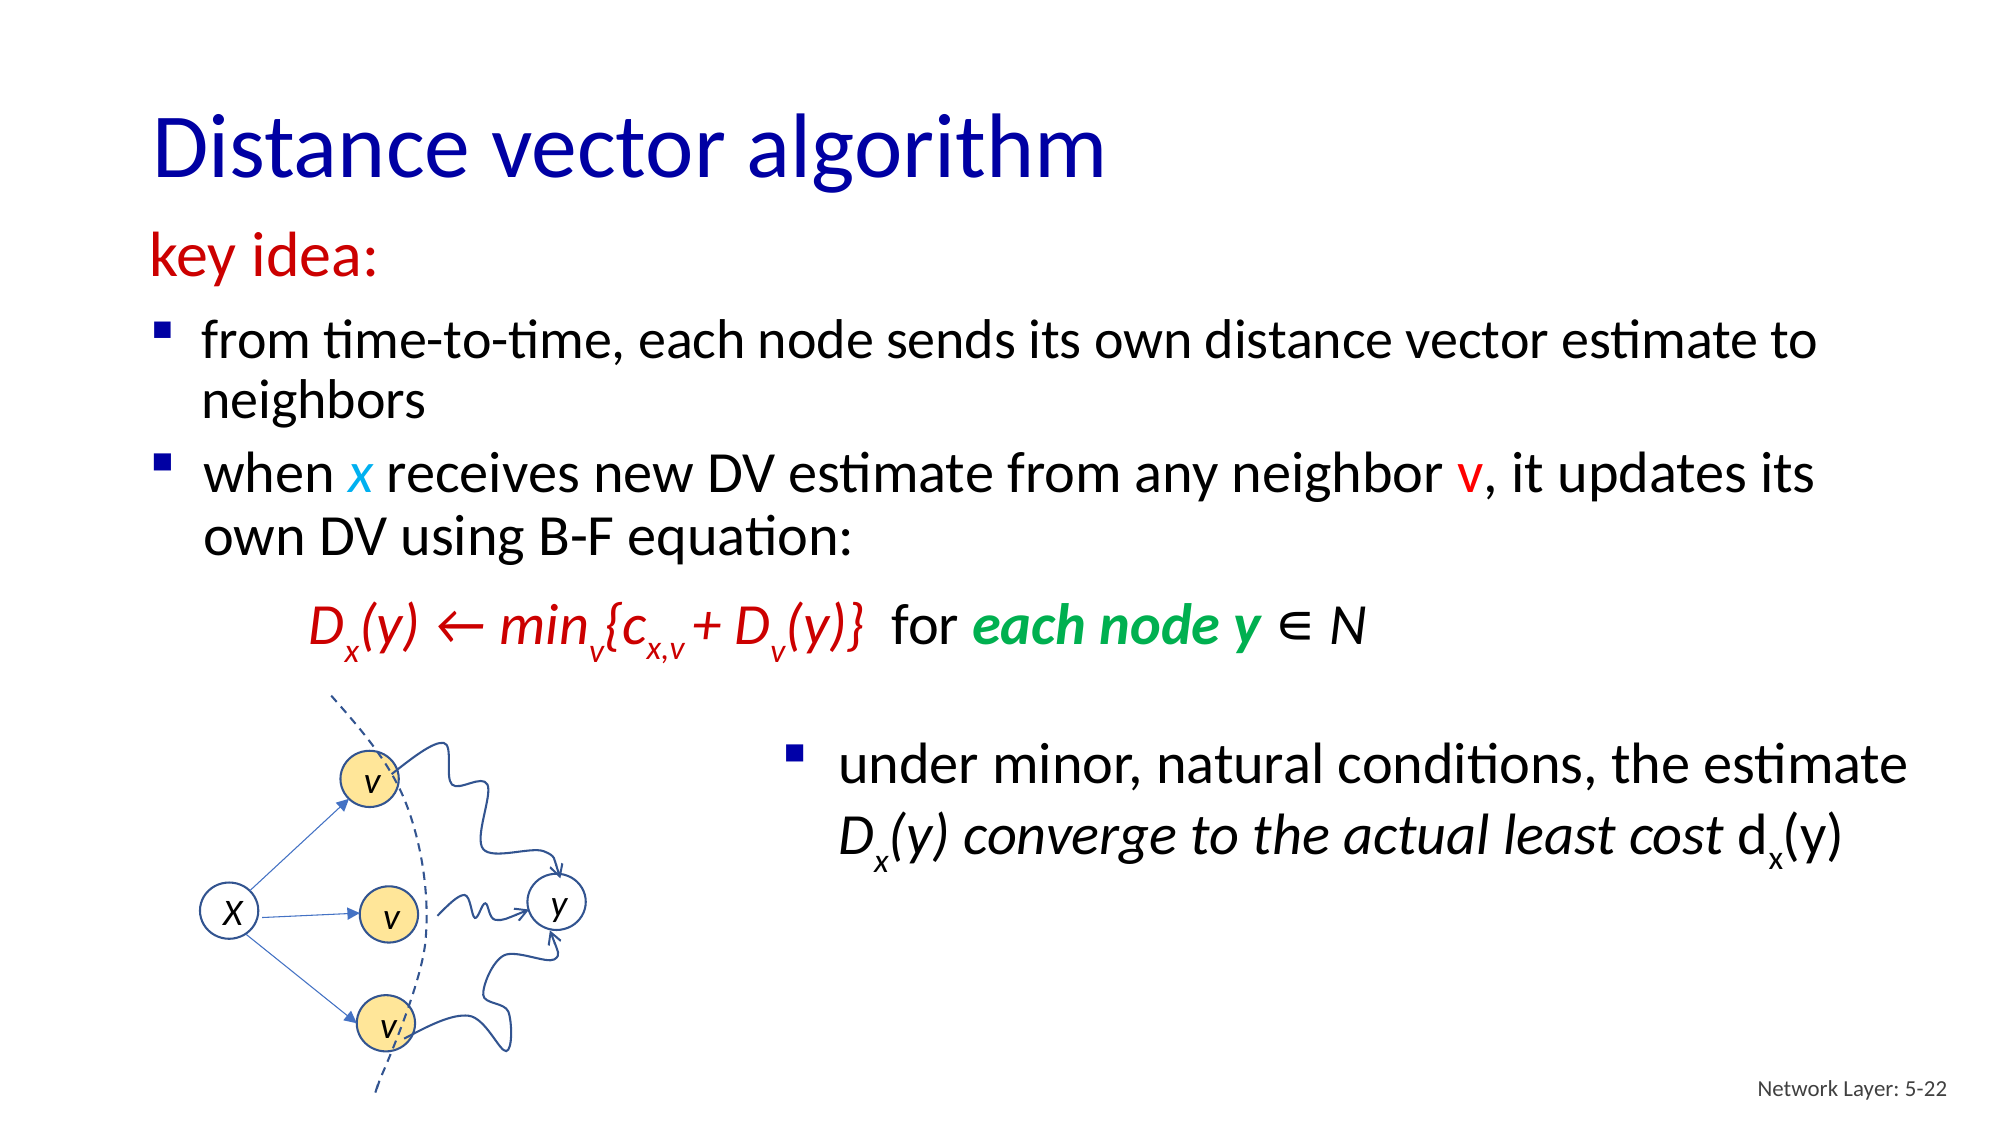

# Distance vector algorithm
key idea:
from time-to-time, each node sends its own distance vector estimate to neighbors
when x receives new DV estimate from any neighbor v, it updates its own DV using B-F equation:
Dx(y) ← minv{cx,v + Dv(y)}  for each node y ∊ N

under minor, natural conditions, the estimate Dx(y) converge to the actual least cost dx(y)

v
y
X
v

v
Network Layer: 5-22